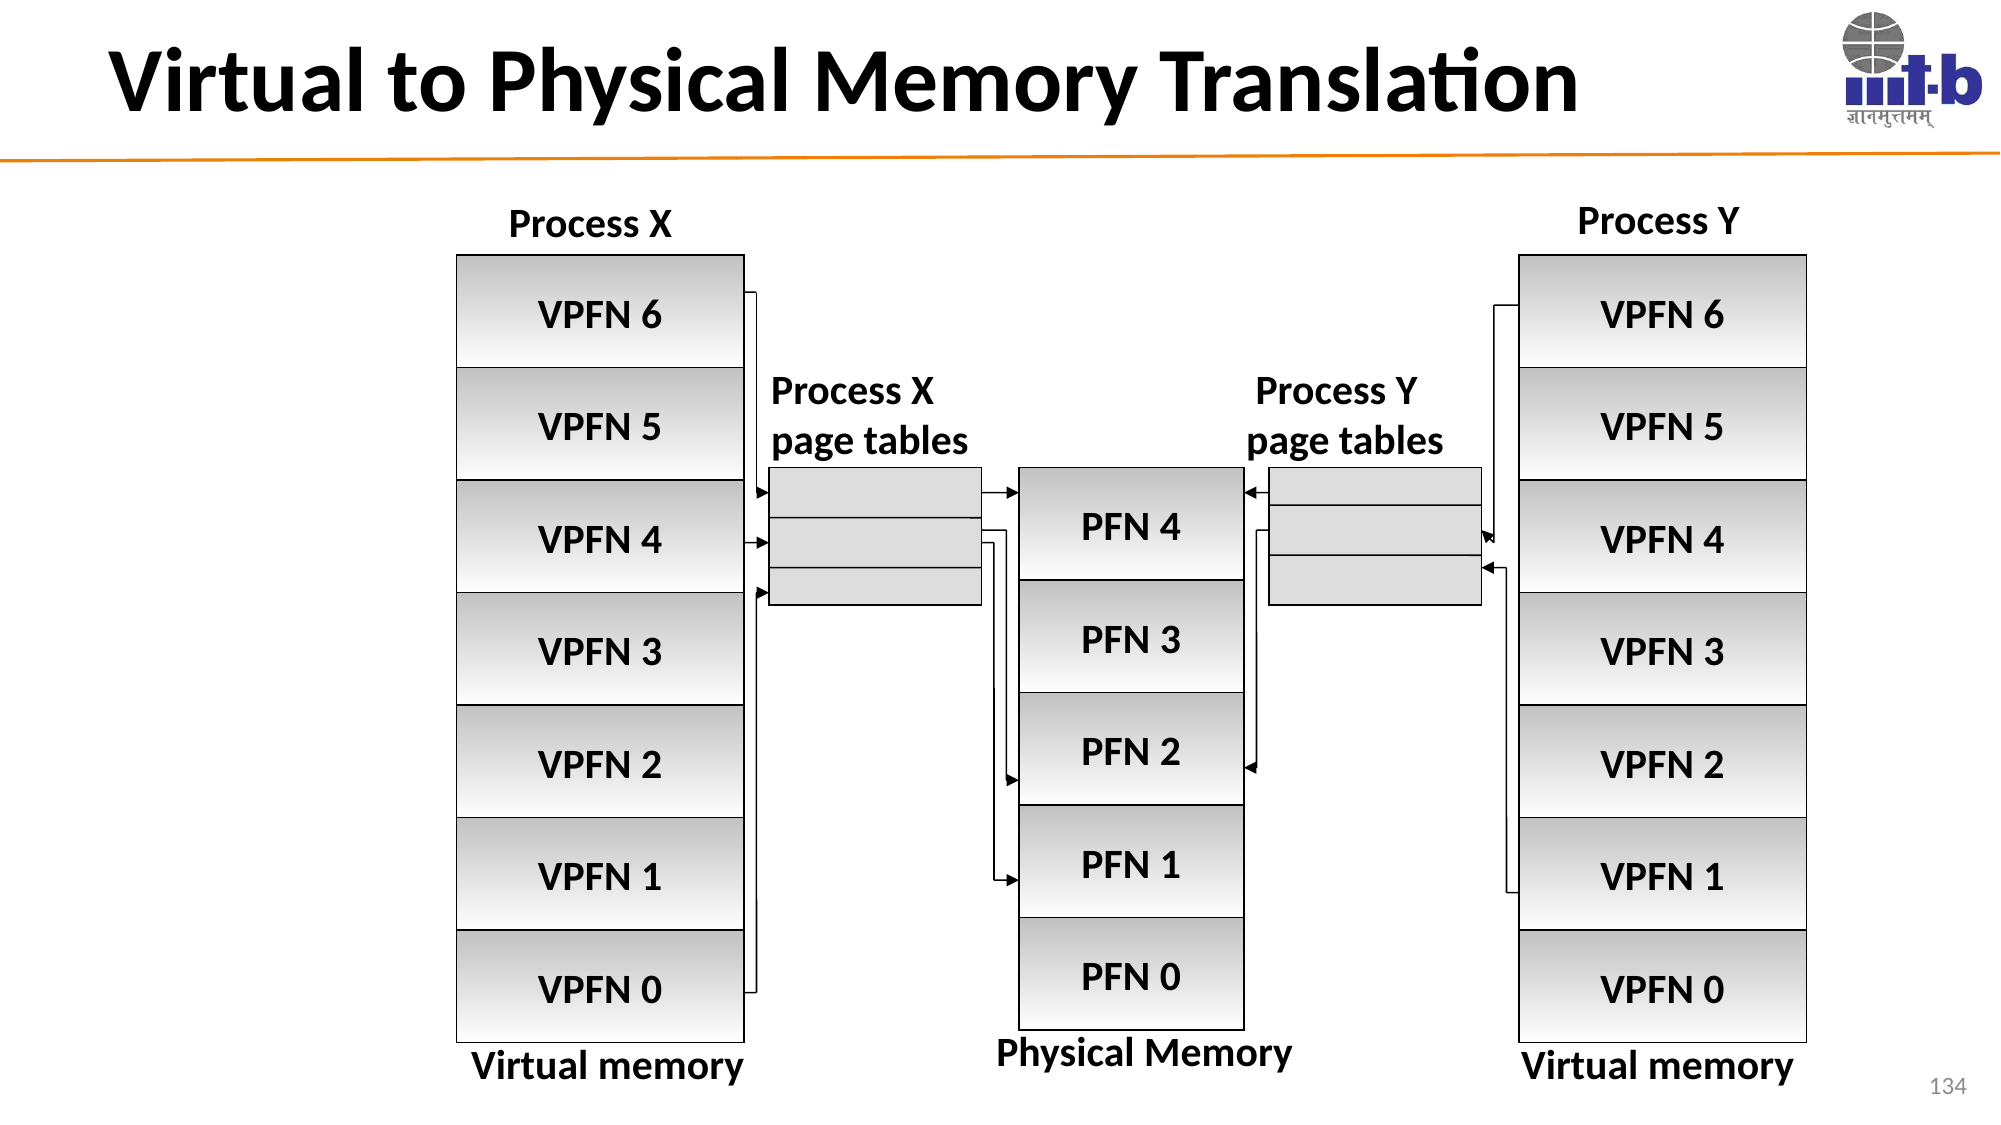

# Virtual to Physical Memory Translation
  Process Y

Process X

VPFN 6

VPFN 6

Process X
page tables
 Process Y
page tables

VPFN 5

VPFN 5

PFN 4

VPFN 4

VPFN 4

PFN 3

VPFN 3

VPFN 3

PFN 2

VPFN 2

VPFN 2

PFN 1

VPFN 1

VPFN 1

PFN 0

VPFN 0

VPFN 0

Physical Memory
Virtual memory
Virtual memory
134